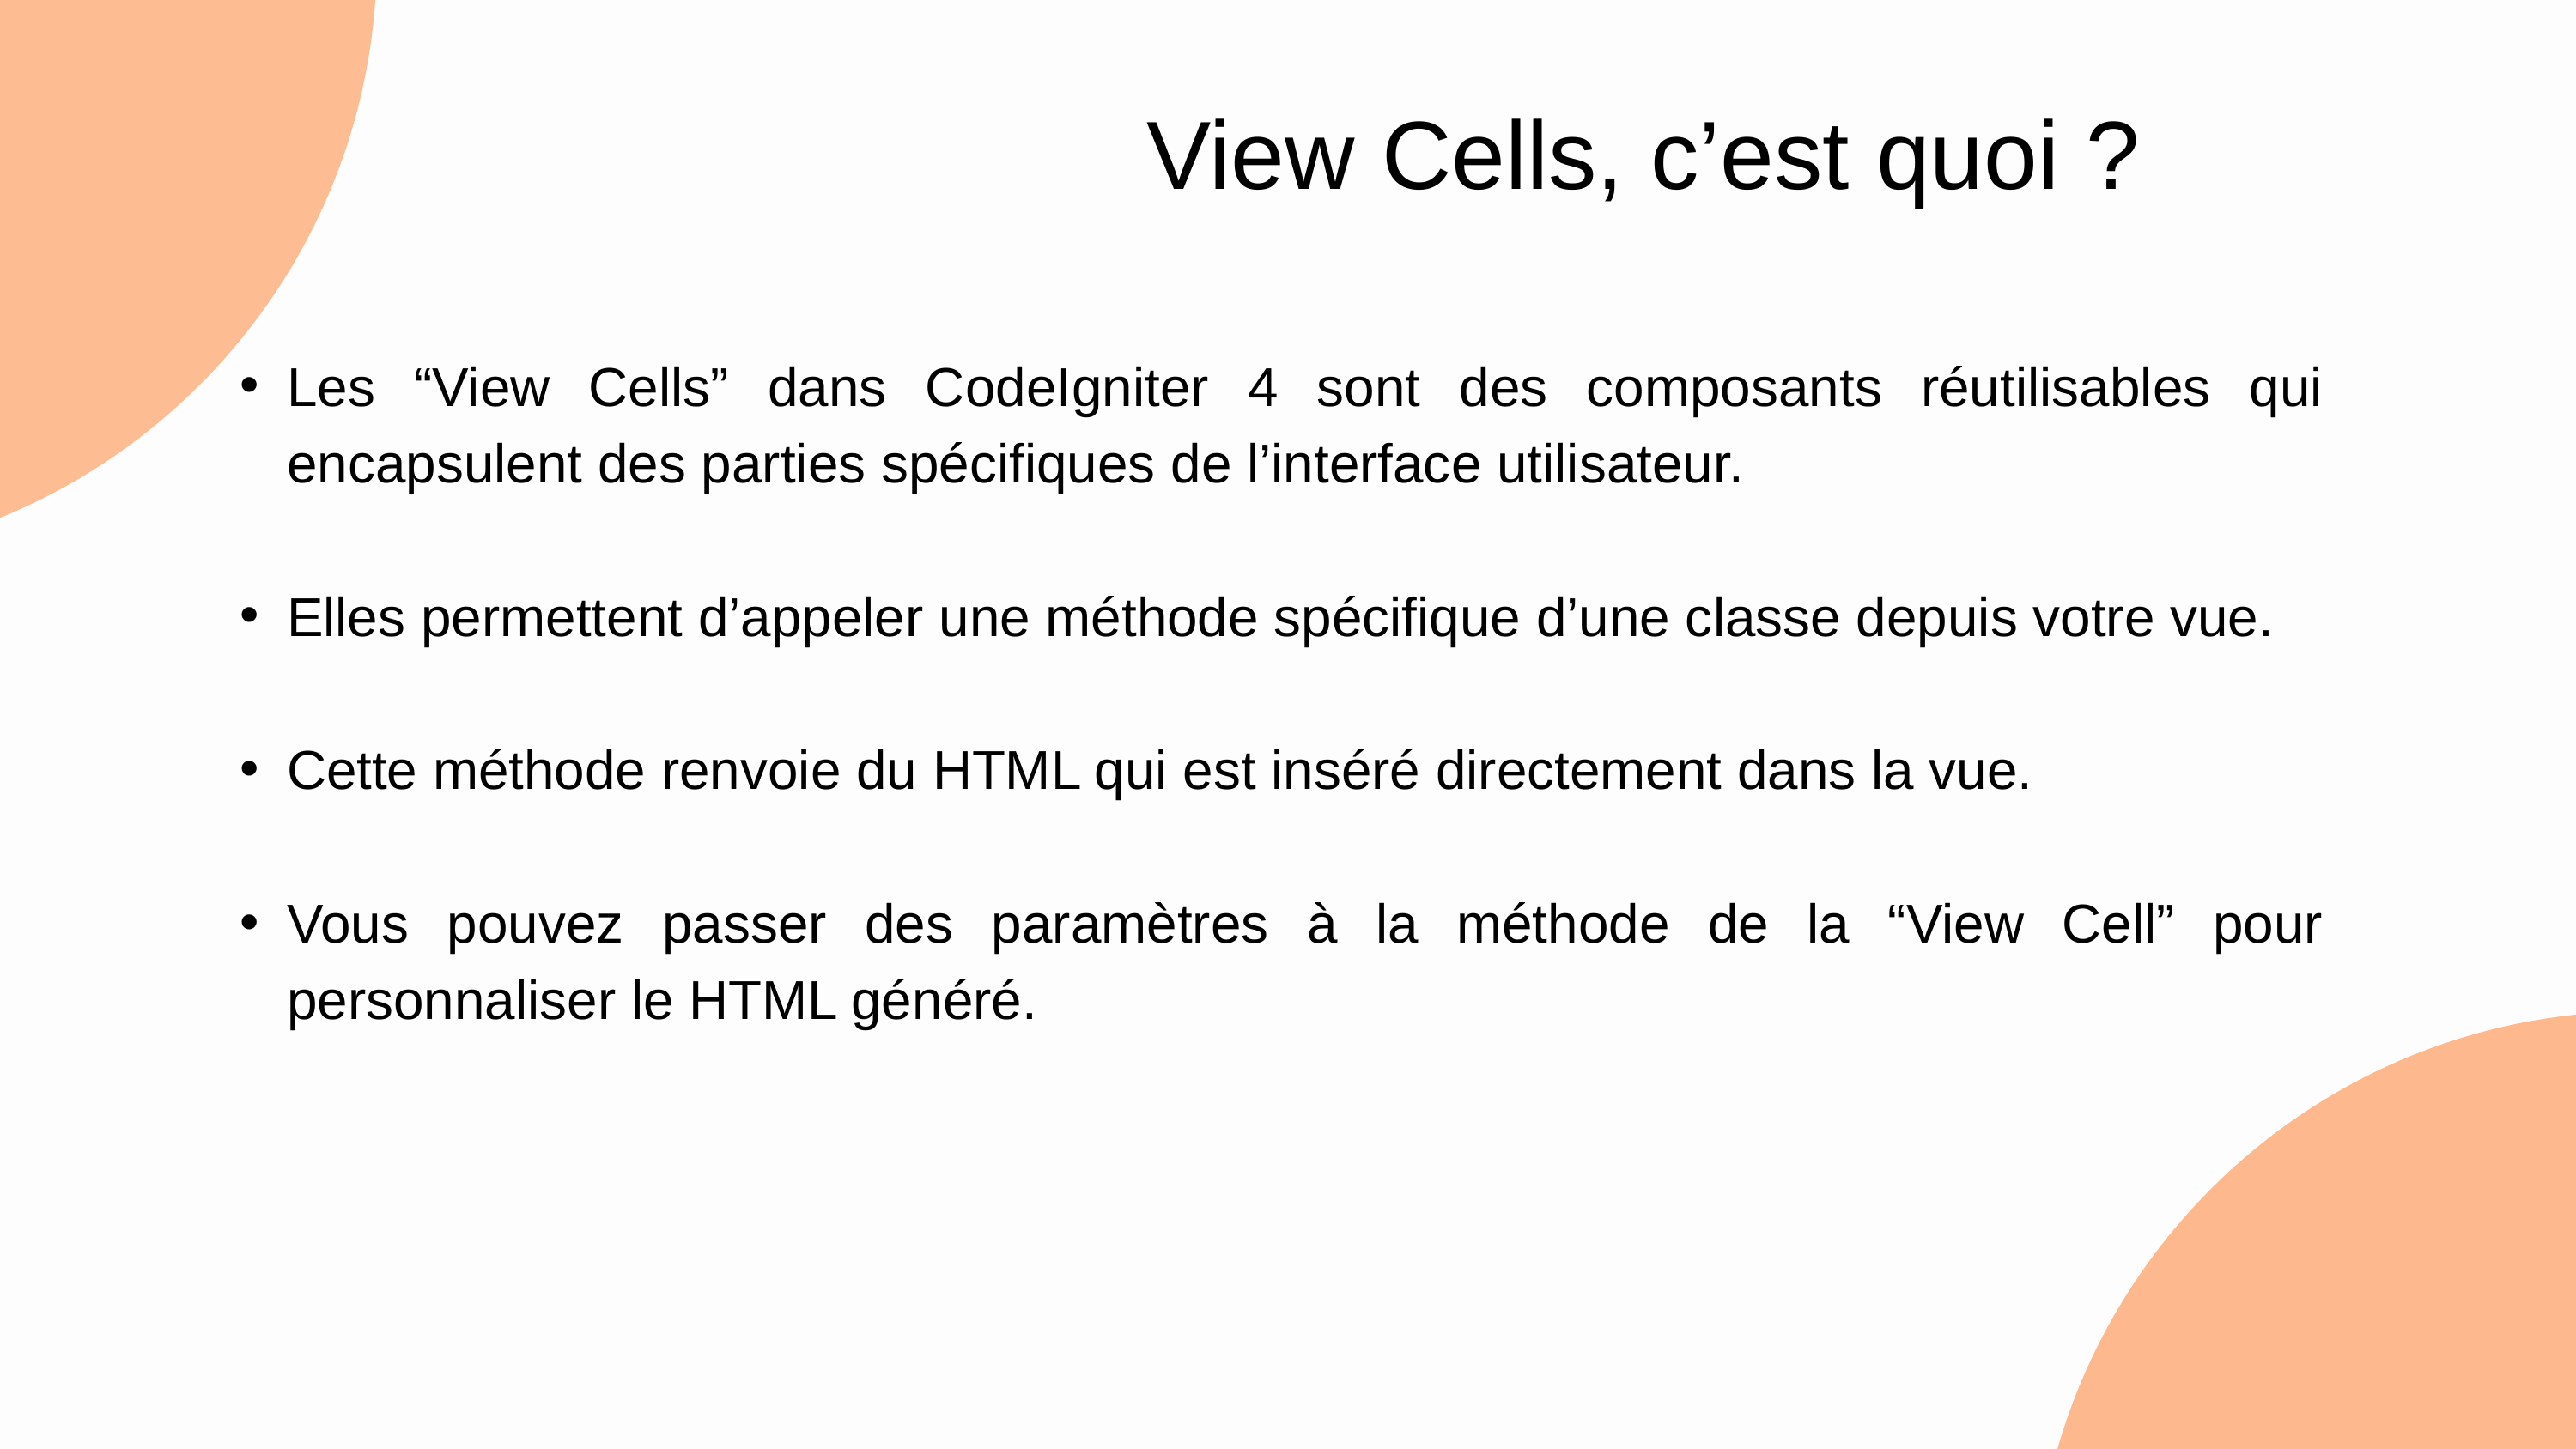

View Cells, c’est quoi ?
Les “View Cells” dans CodeIgniter 4 sont des composants réutilisables qui encapsulent des parties spécifiques de l’interface utilisateur.

Elles permettent d’appeler une méthode spécifique d’une classe depuis votre vue.

Cette méthode renvoie du HTML qui est inséré directement dans la vue.

Vous pouvez passer des paramètres à la méthode de la “View Cell” pour personnaliser le HTML généré.